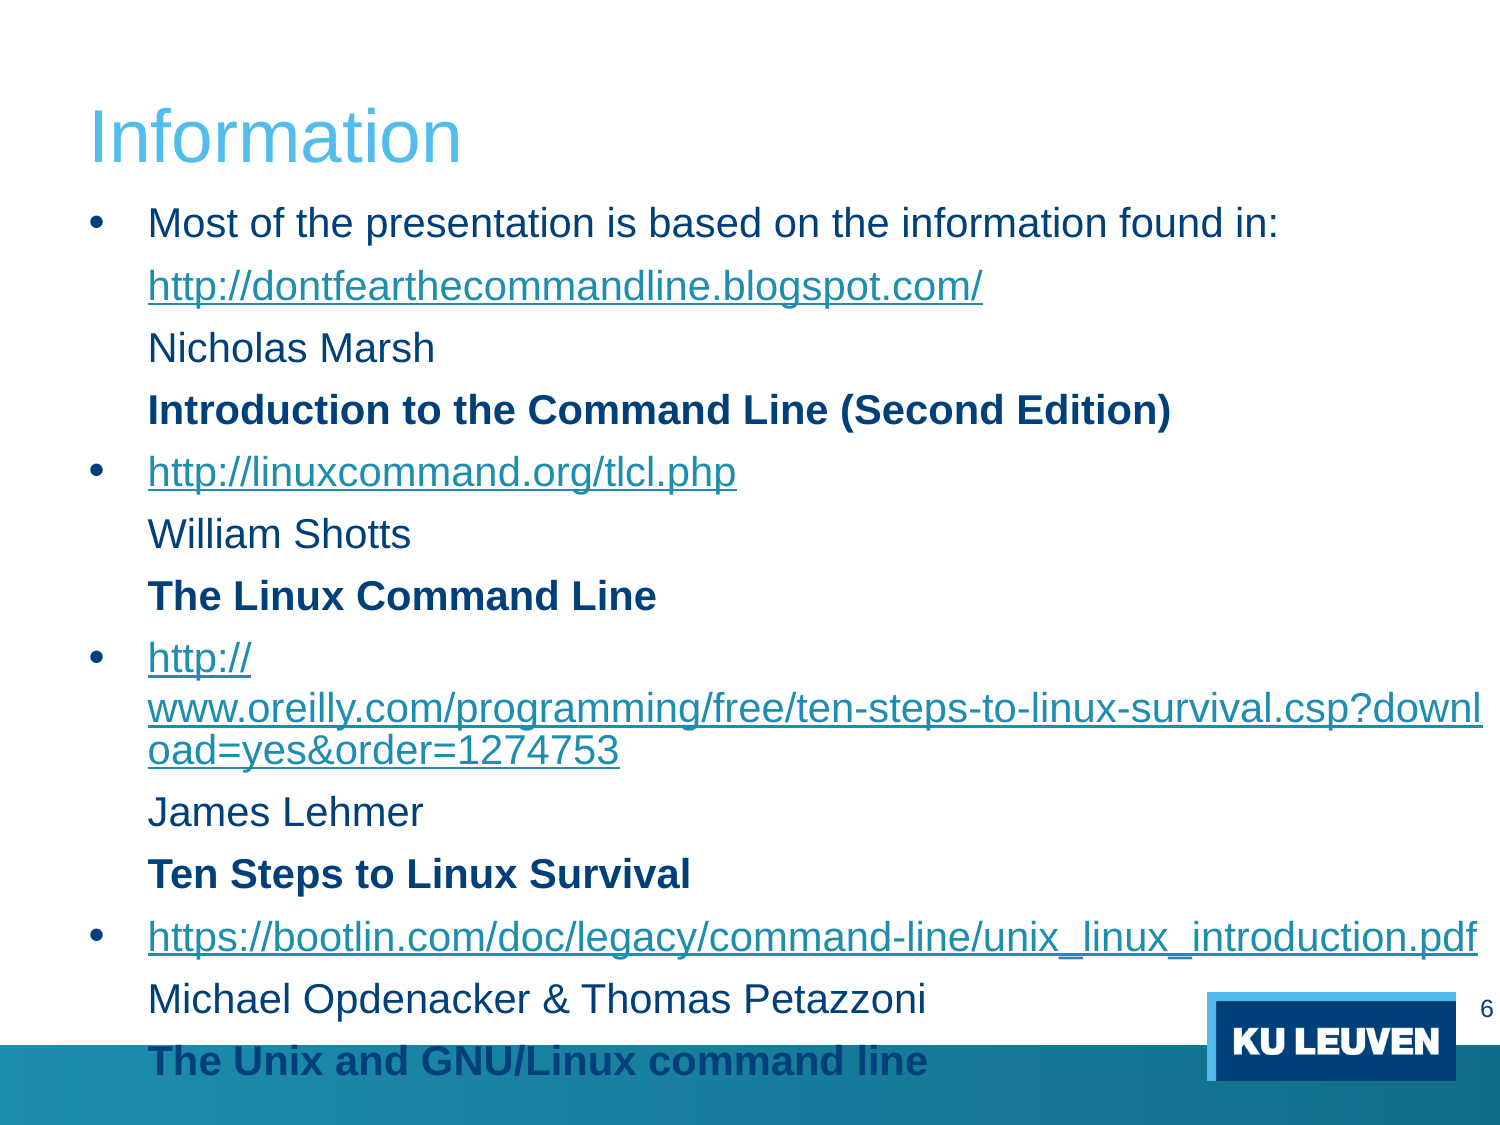

# Information
Most of the presentation is based on the information found in:
http://dontfearthecommandline.blogspot.com/
Nicholas Marsh
Introduction to the Command Line (Second Edition)
http://linuxcommand.org/tlcl.php
William Shotts
The Linux Command Line
http://www.oreilly.com/programming/free/ten-steps-to-linux-survival.csp?download=yes&order=1274753
James Lehmer
Ten Steps to Linux Survival
https://bootlin.com/doc/legacy/command-line/unix_linux_introduction.pdf
Michael Opdenacker & Thomas Petazzoni
The Unix and GNU/Linux command line

6